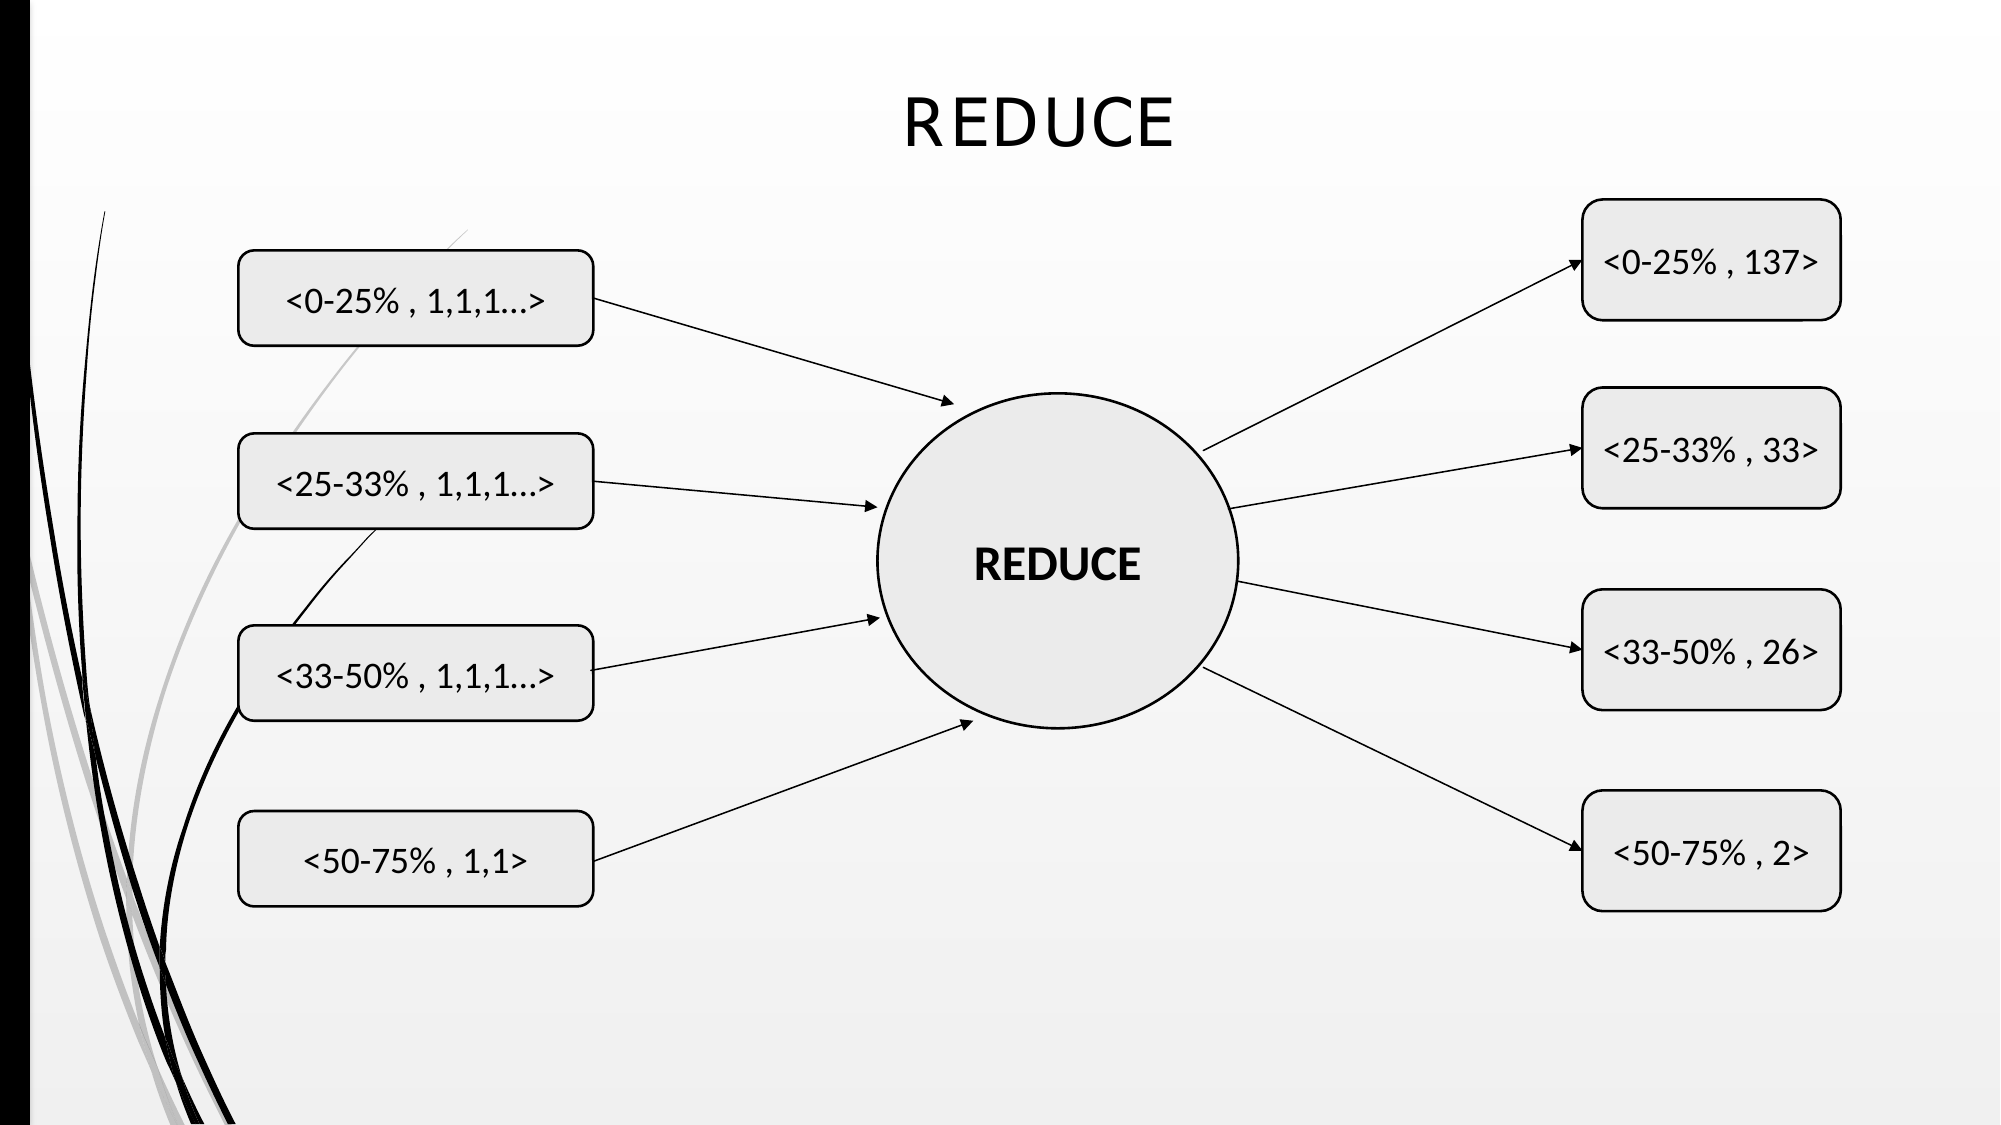

REDUCE

<0-25% , 137>

<0-25% , 1,1,1…>

<25-33% , 33>

REDUCE

<25-33% , 1,1,1…>

<33-50% , 26>

<33-50% , 1,1,1…>

<50-75% , 2>

<50-75% , 1,1>